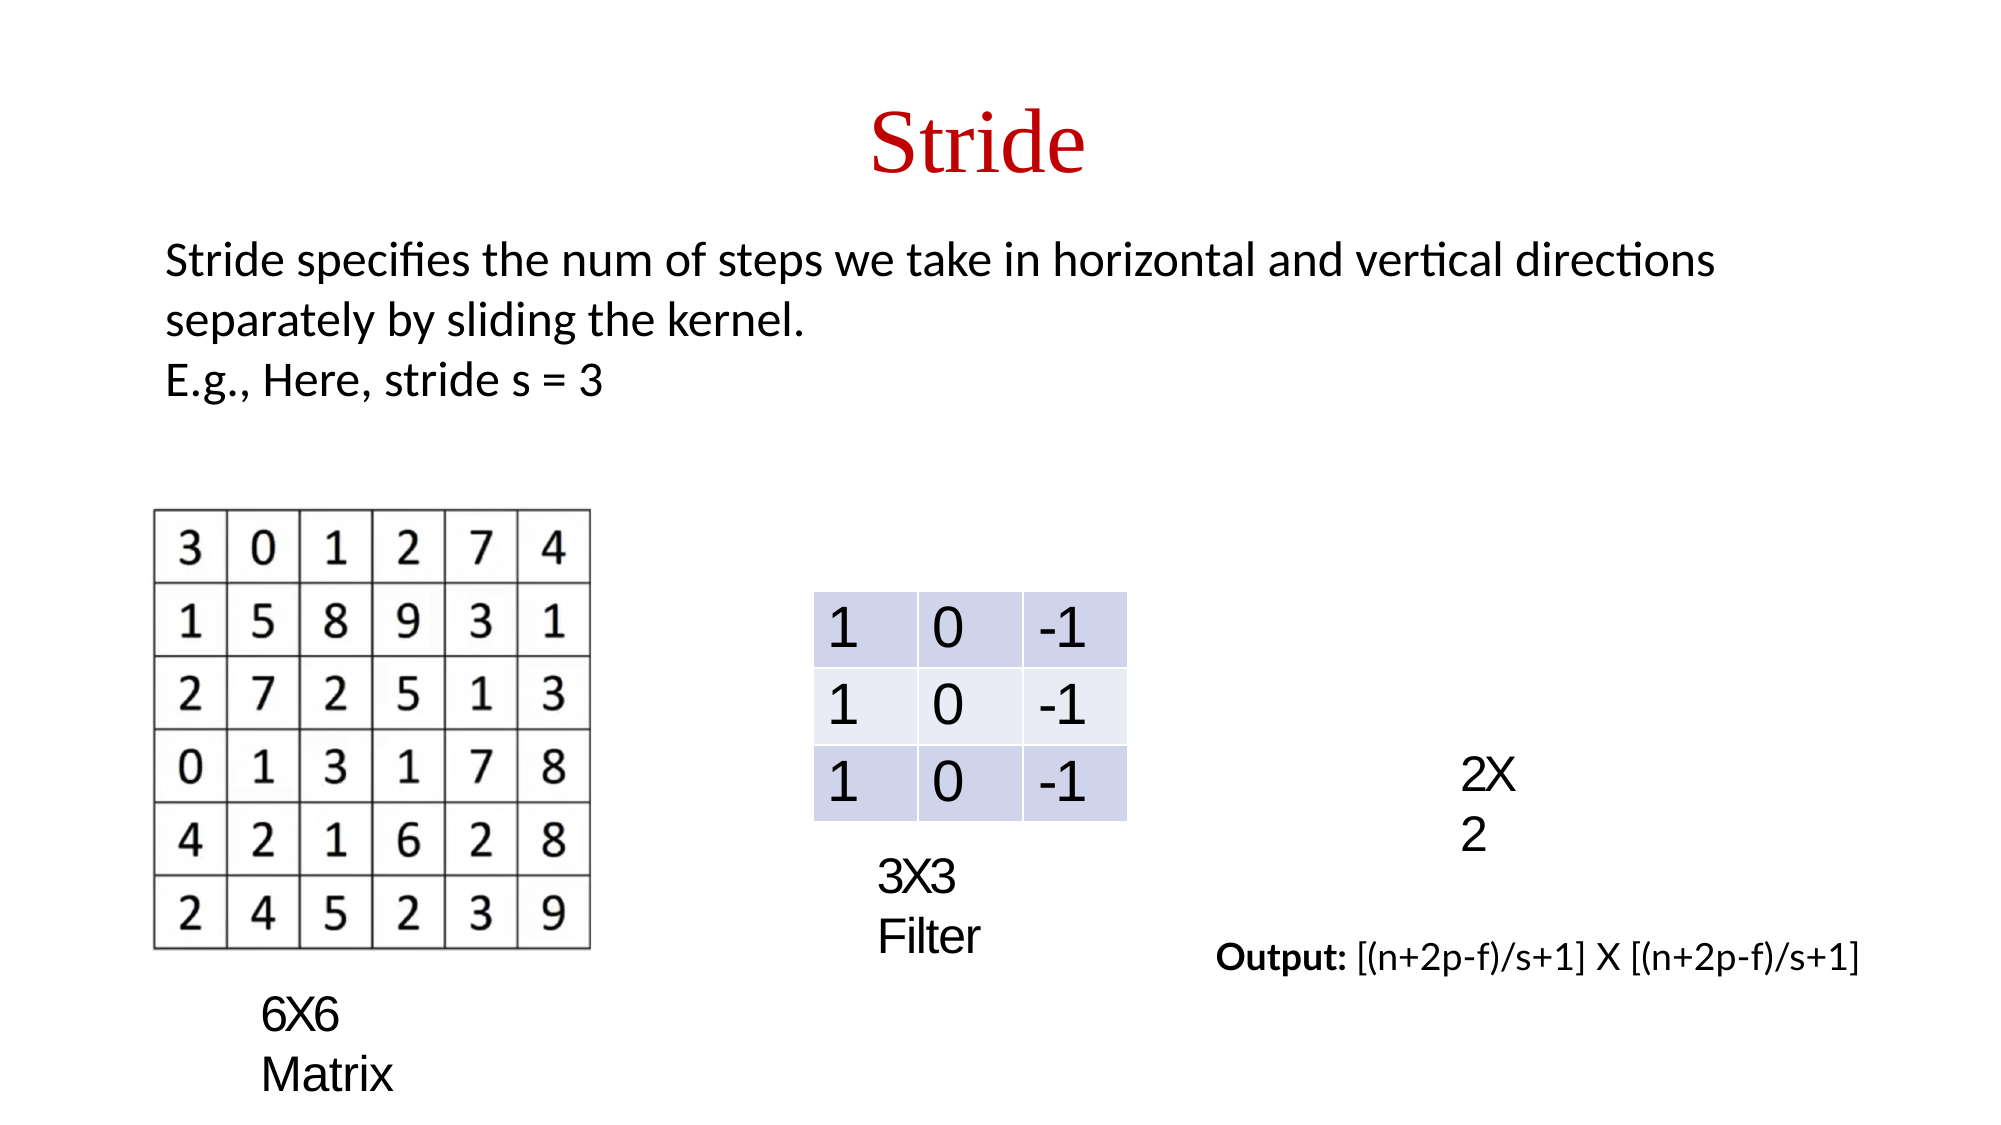

# Stride
Stride specifies the num of steps we take in horizontal and vertical directions separately by sliding the kernel.
E.g., Here, stride s = 3

| 1 | 0 | -1 |
| --- | --- | --- |
| 1 | 0 | -1 |
| 1 | 0 | -1 |
2X2
3X3 Filter
Output: [(n+2p-f)/s+1] X [(n+2p-f)/s+1]
6X6 Matrix